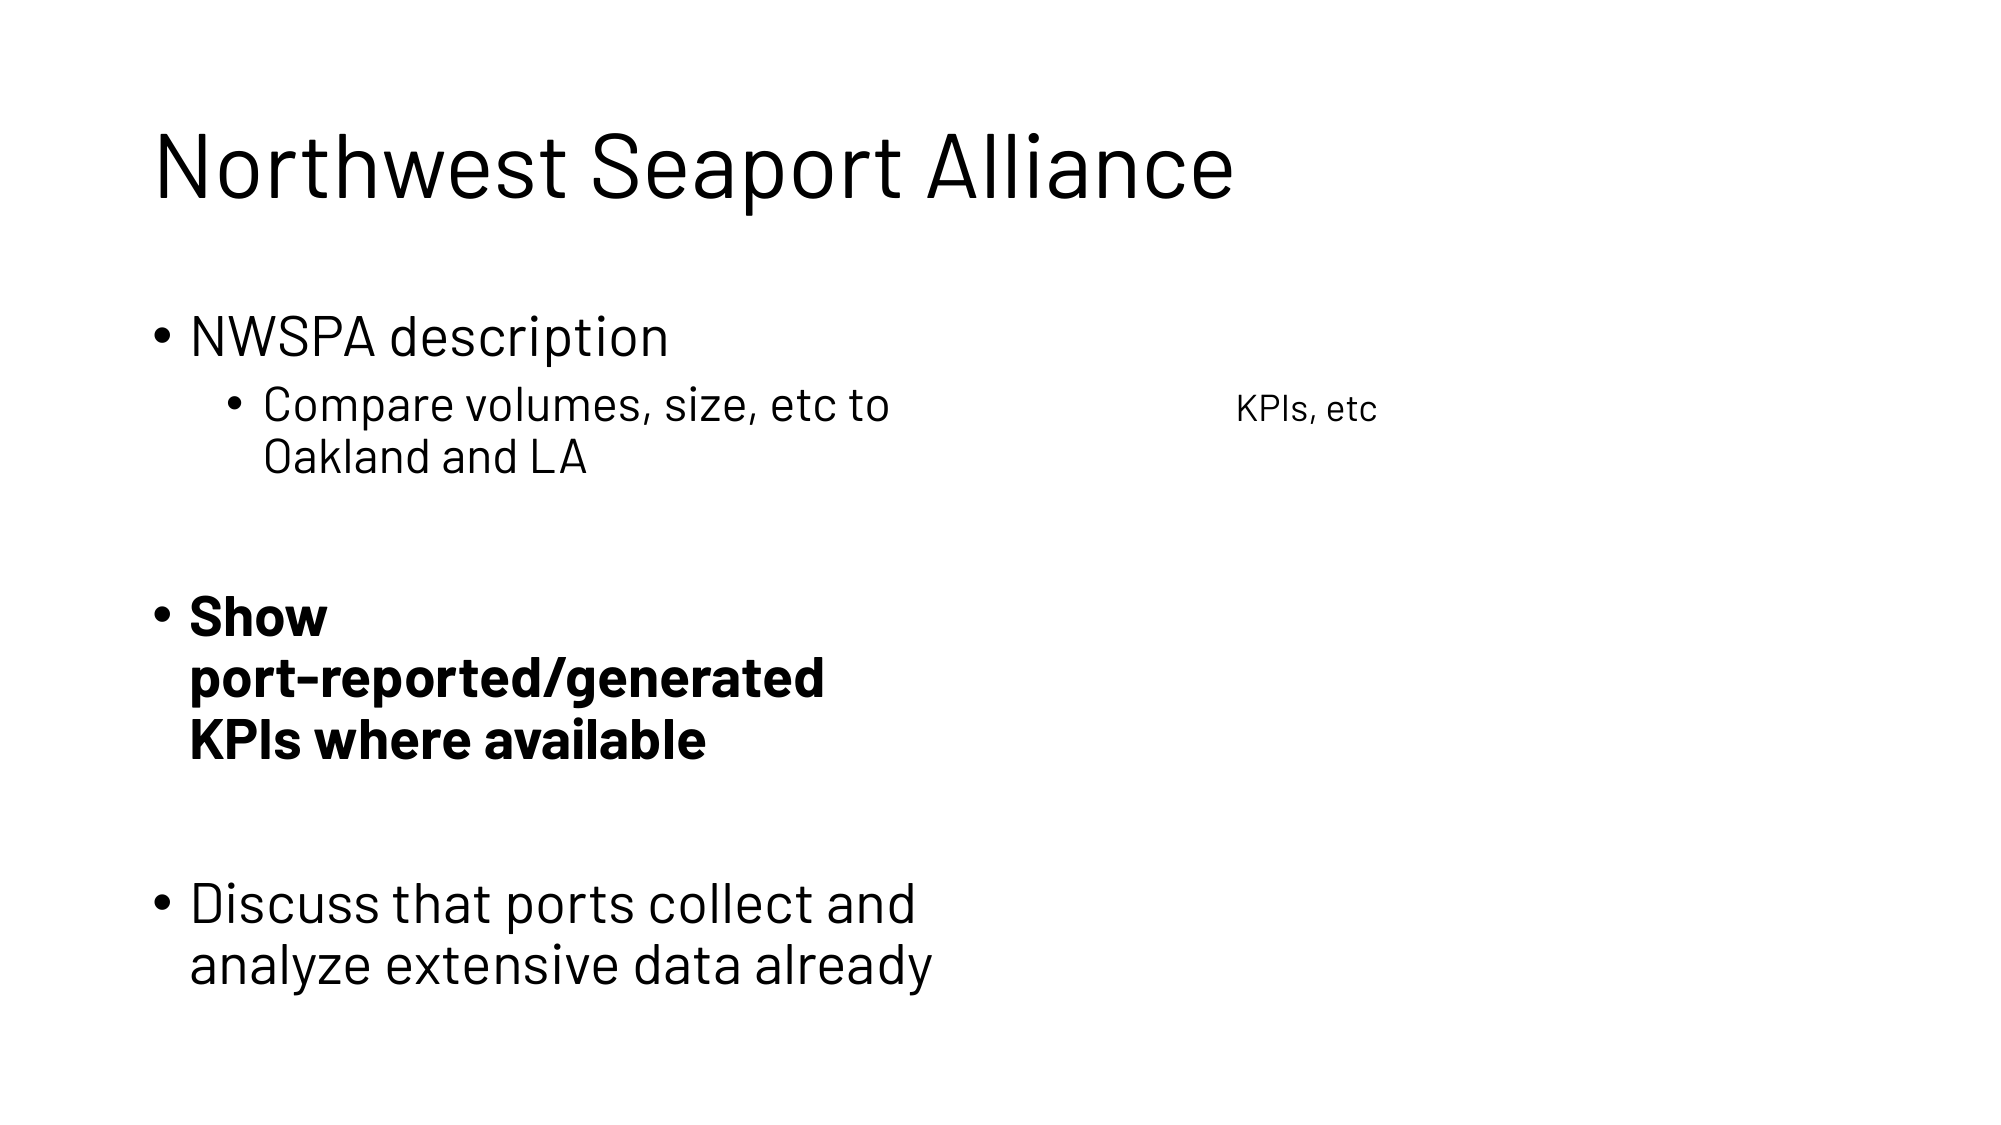

# Northwest Seaport Alliance
NWSPA description
Compare volumes, size, etc to Oakland and LA

Show port-reported/generated KPIs where available

Discuss that ports collect and analyze extensive data already

KPIs, etc